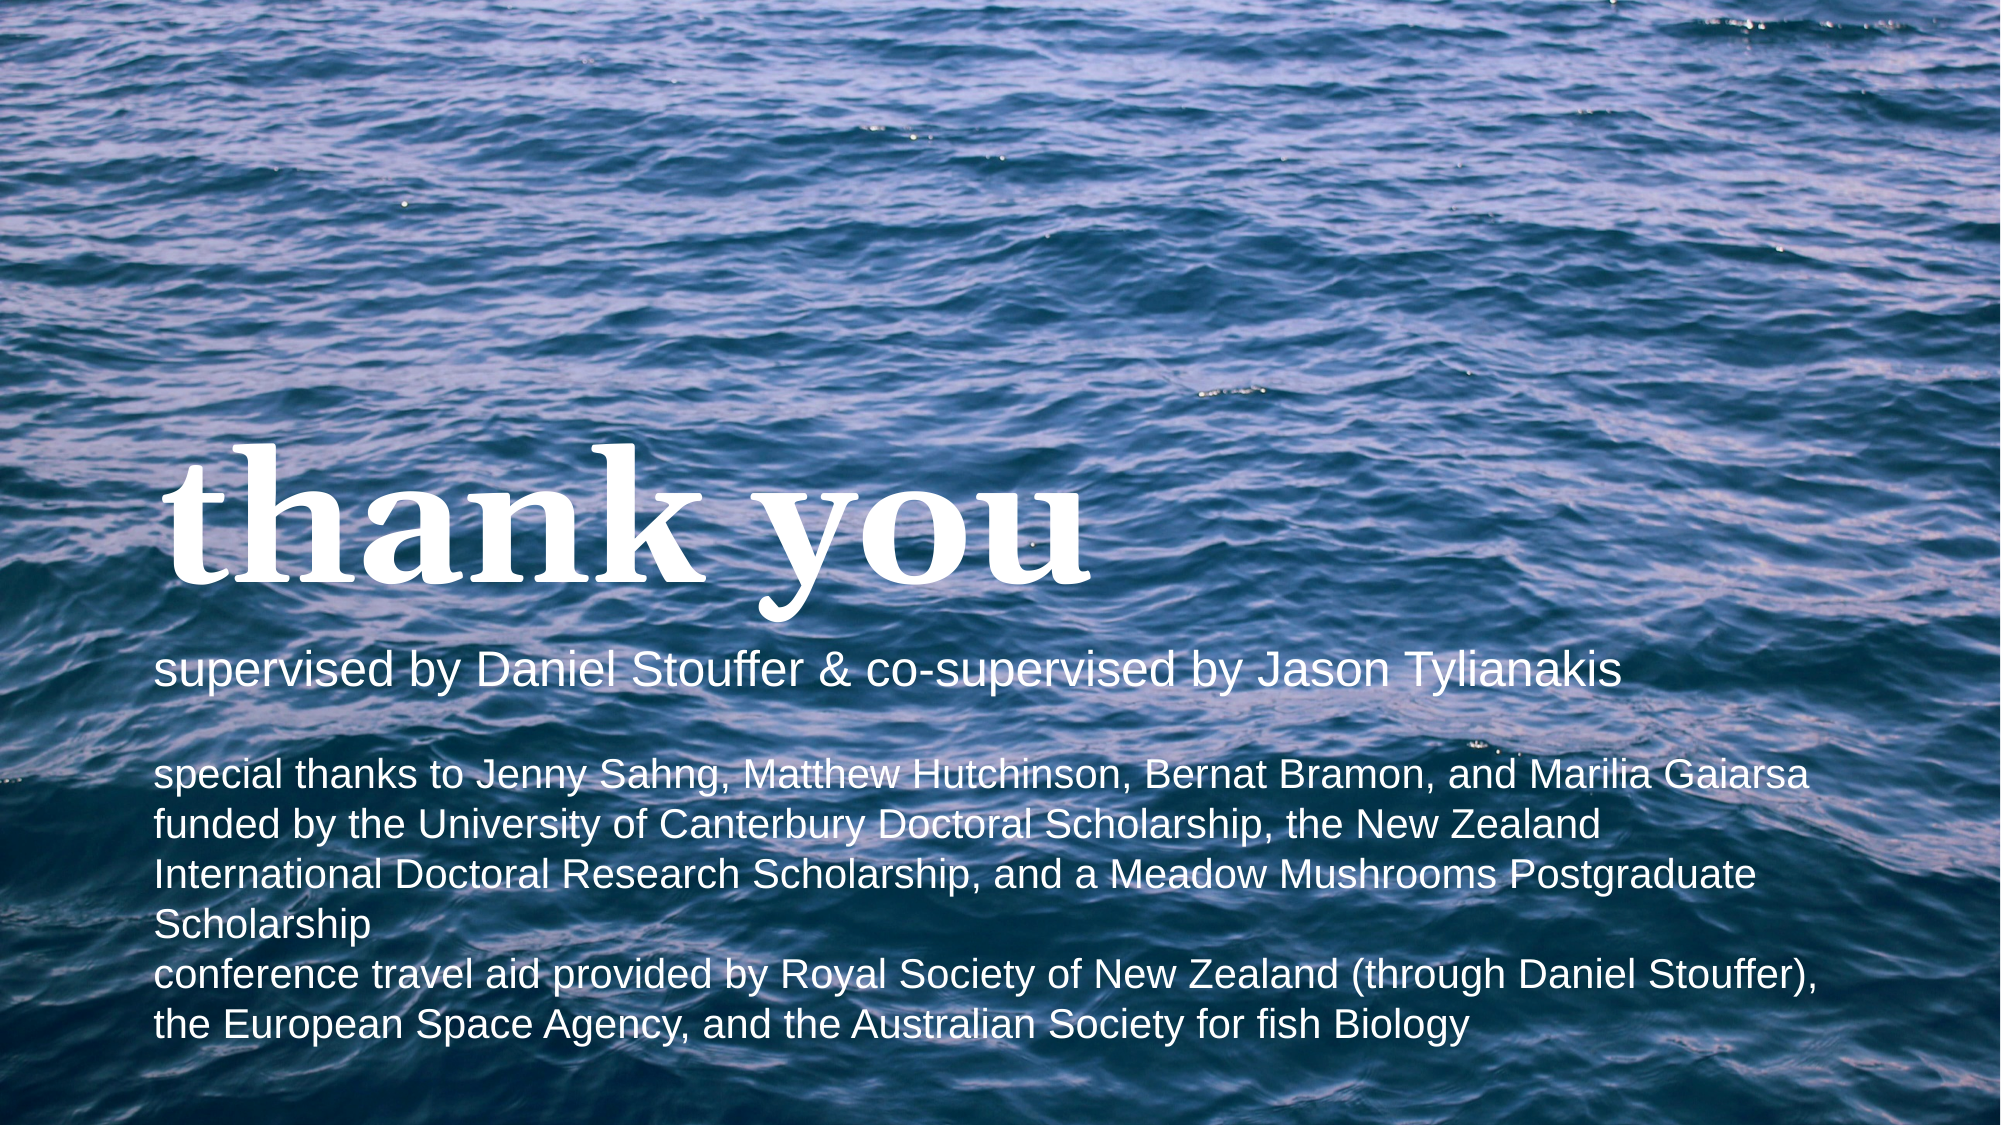

thank you
supervised by Daniel Stouffer & co-supervised by Jason Tylianakis

special thanks to Jenny Sahng, Matthew Hutchinson, Bernat Bramon, and Marilia Gaiarsa
funded by the University of Canterbury Doctoral Scholarship, the New Zealand International Doctoral Research Scholarship, and a Meadow Mushrooms Postgraduate Scholarship
conference travel aid provided by Royal Society of New Zealand (through Daniel Stouffer), the European Space Agency, and the Australian Society for fish Biology